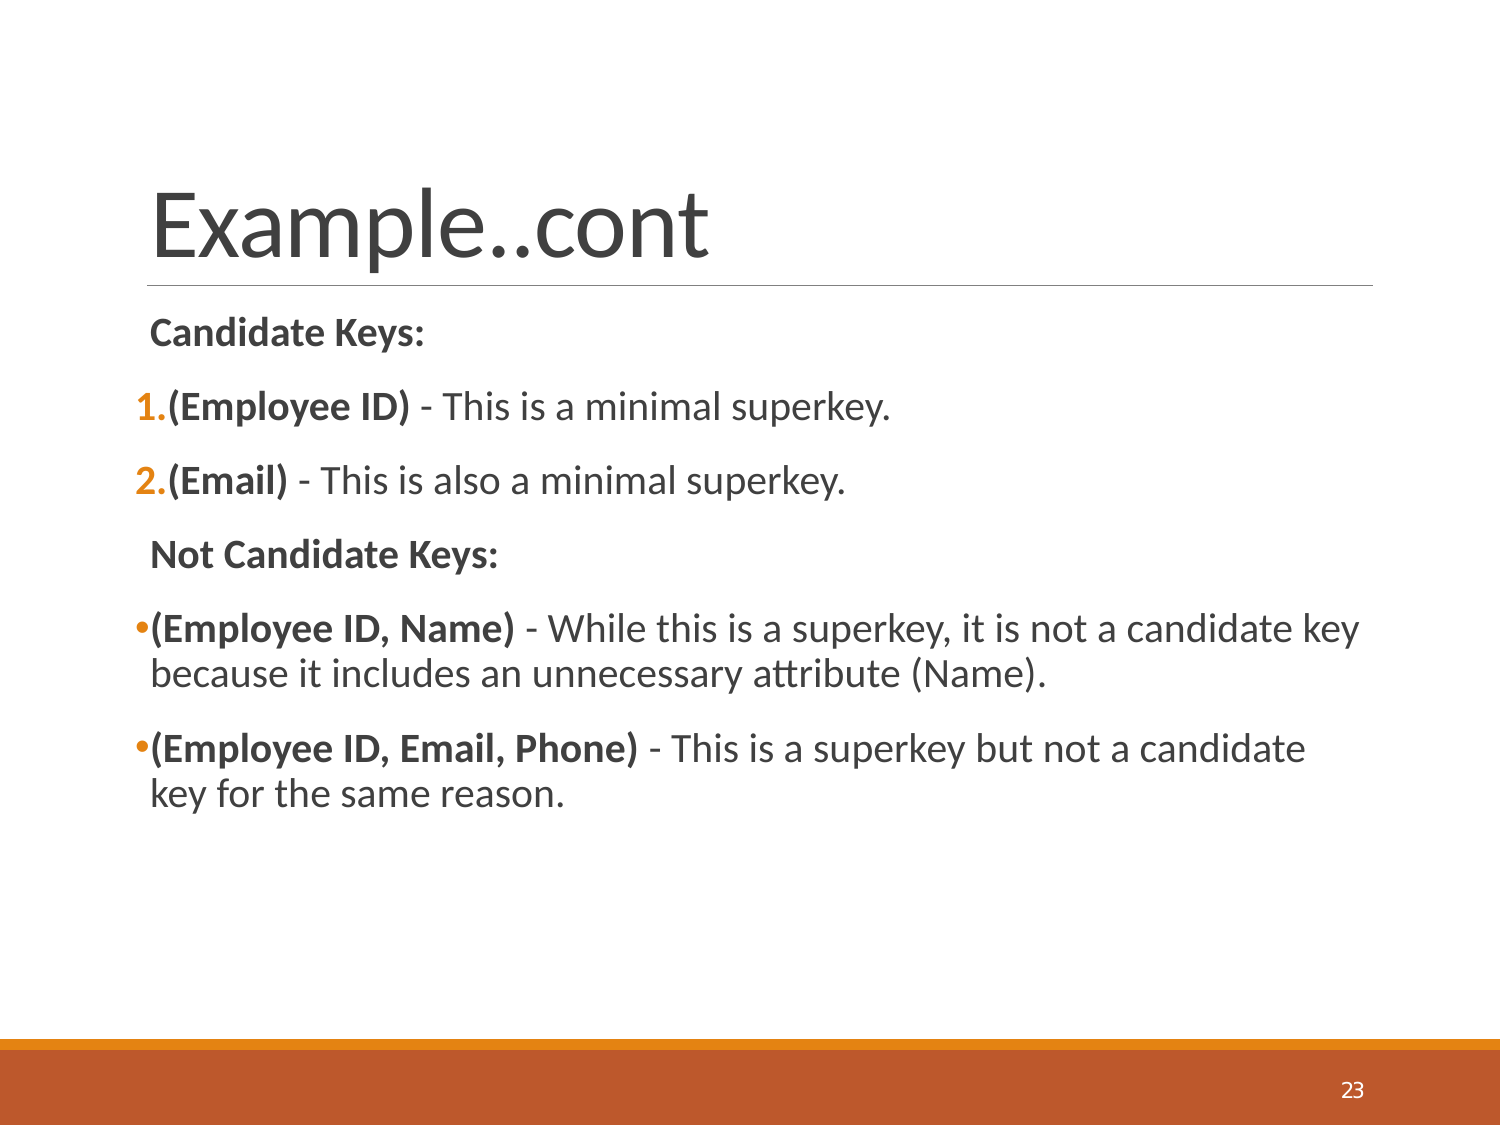

# Example..cont
Candidate Keys:
(Employee ID) - This is a minimal superkey.
(Email) - This is also a minimal superkey.
Not Candidate Keys:
(Employee ID, Name) - While this is a superkey, it is not a candidate key because it includes an unnecessary attribute (Name).
(Employee ID, Email, Phone) - This is a superkey but not a candidate key for the same reason.

23